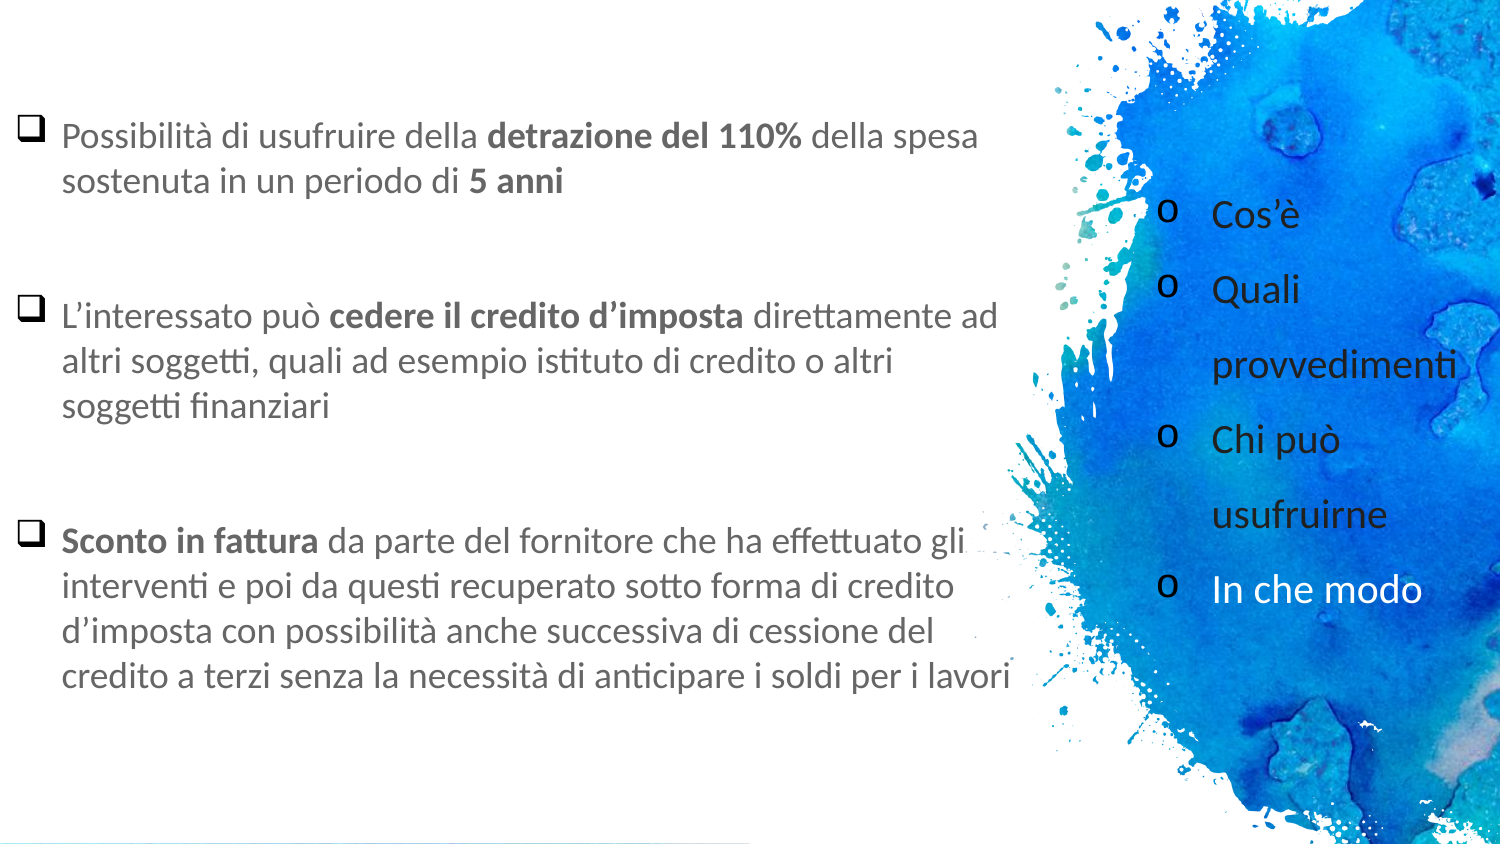

Possibilità di usufruire della detrazione del 110% della spesa sostenuta in un periodo di 5 anni

L’interessato può cedere il credito d’imposta direttamente ad altri soggetti, quali ad esempio istituto di credito o altri soggetti finanziari

Sconto in fattura da parte del fornitore che ha effettuato gli interventi e poi da questi recuperato sotto forma di credito d’imposta con possibilità anche successiva di cessione del credito a terzi senza la necessità di anticipare i soldi per i lavori
Cos’è
Quali provvedimenti
Chi può usufruirne
In che modo